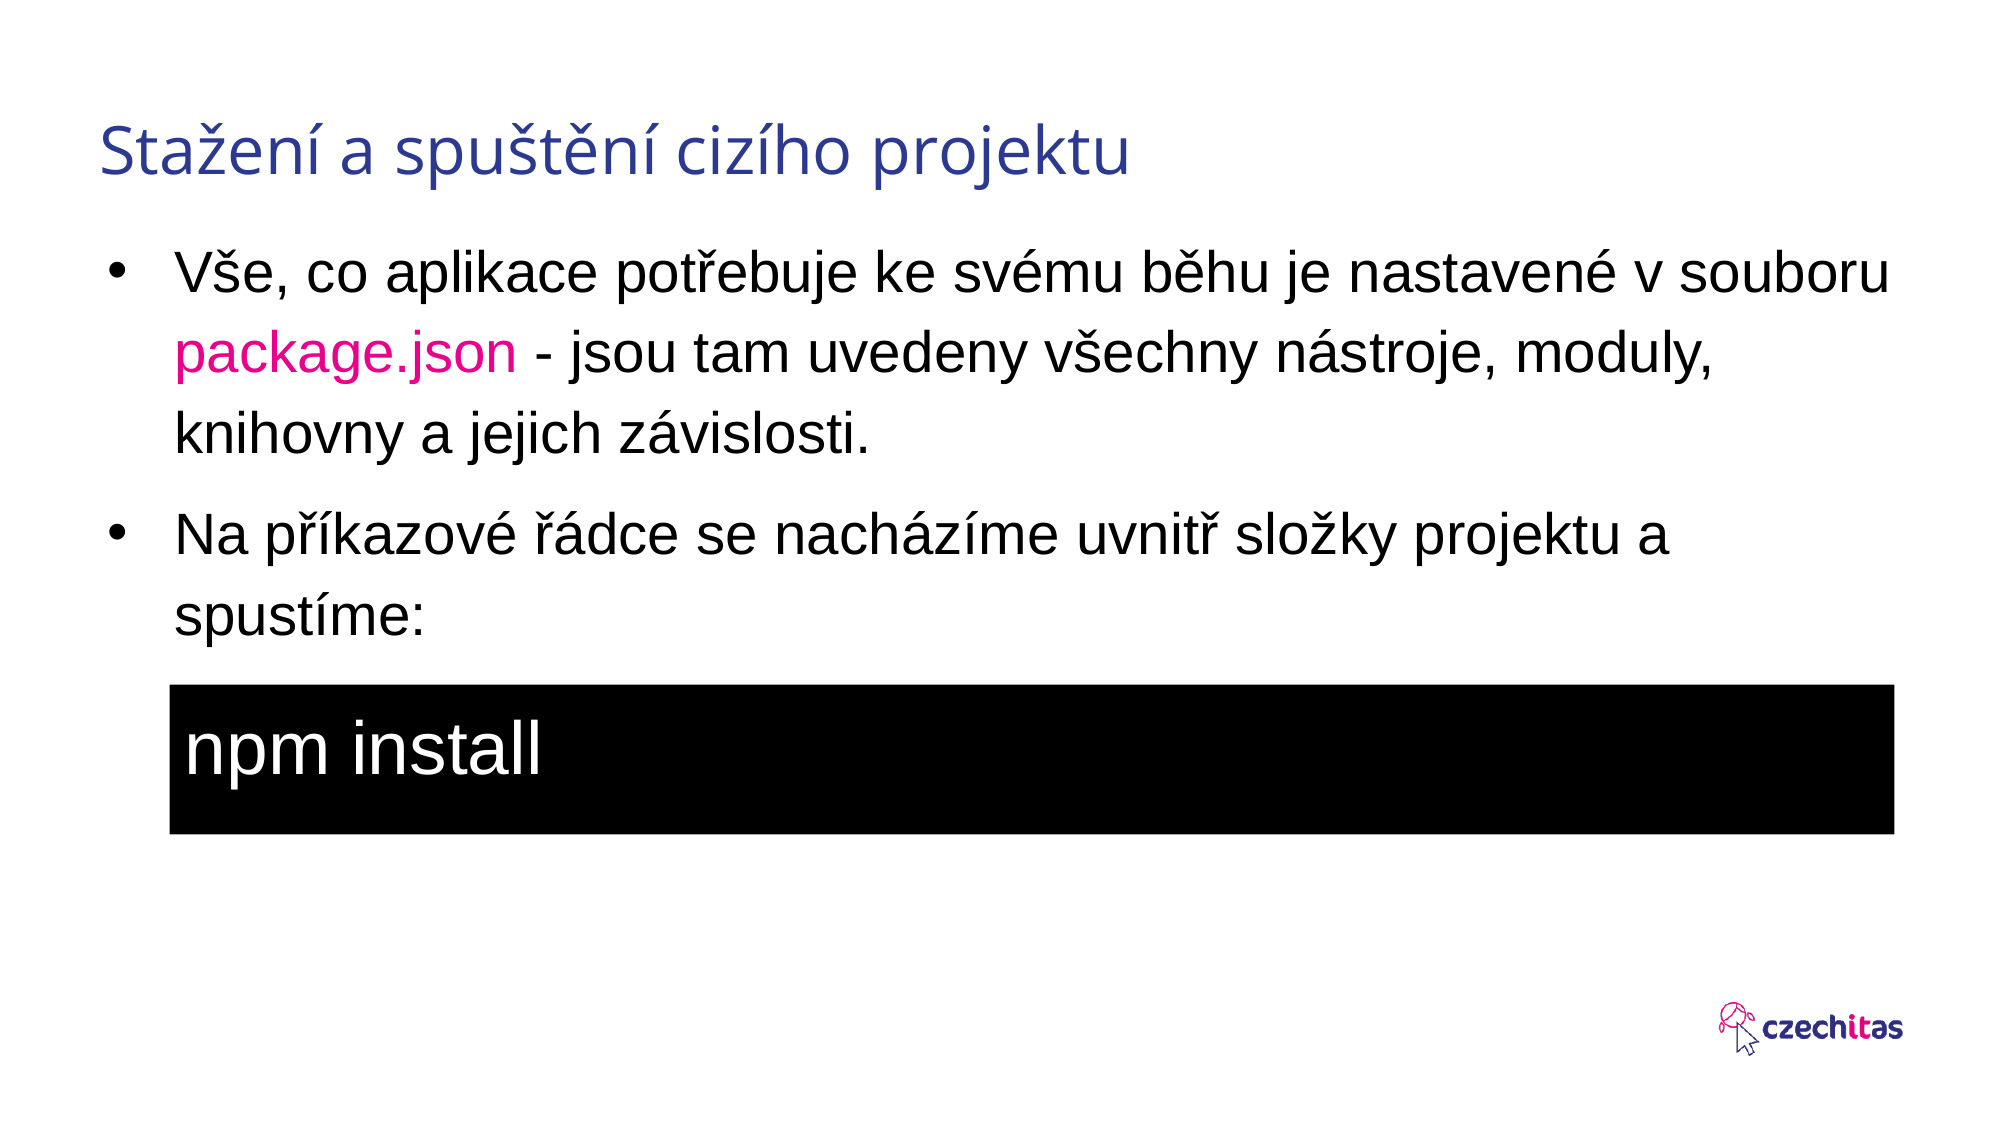

# Stažení a spuštění cizího projektu
Vše, co aplikace potřebuje ke svému běhu je nastavené v souboru package.json - jsou tam uvedeny všechny nástroje, moduly, knihovny a jejich závislosti.
Na příkazové řádce se nacházíme uvnitř složky projektu a spustíme:
npm install